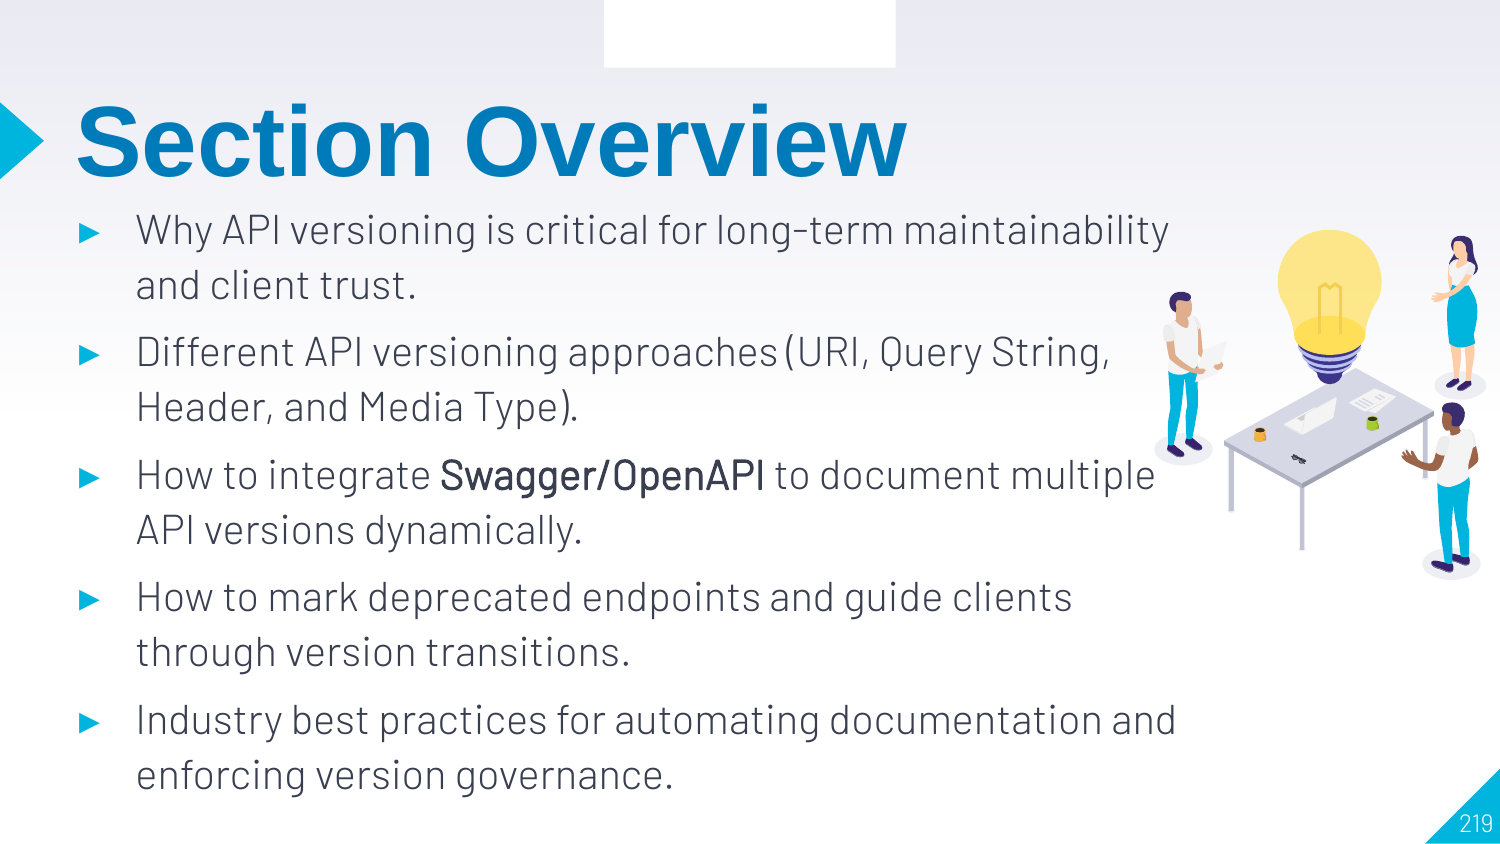

Section Overview

# Section Overview
Why API versioning is critical for long-term maintainability and client trust.
Different API versioning approaches (URI, Query String, Header, and Media Type).
How to integrate Swagger/OpenAPI to document multiple API versions dynamically.
How to mark deprecated endpoints and guide clients through version transitions.
Industry best practices for automating documentation and enforcing version governance.

219